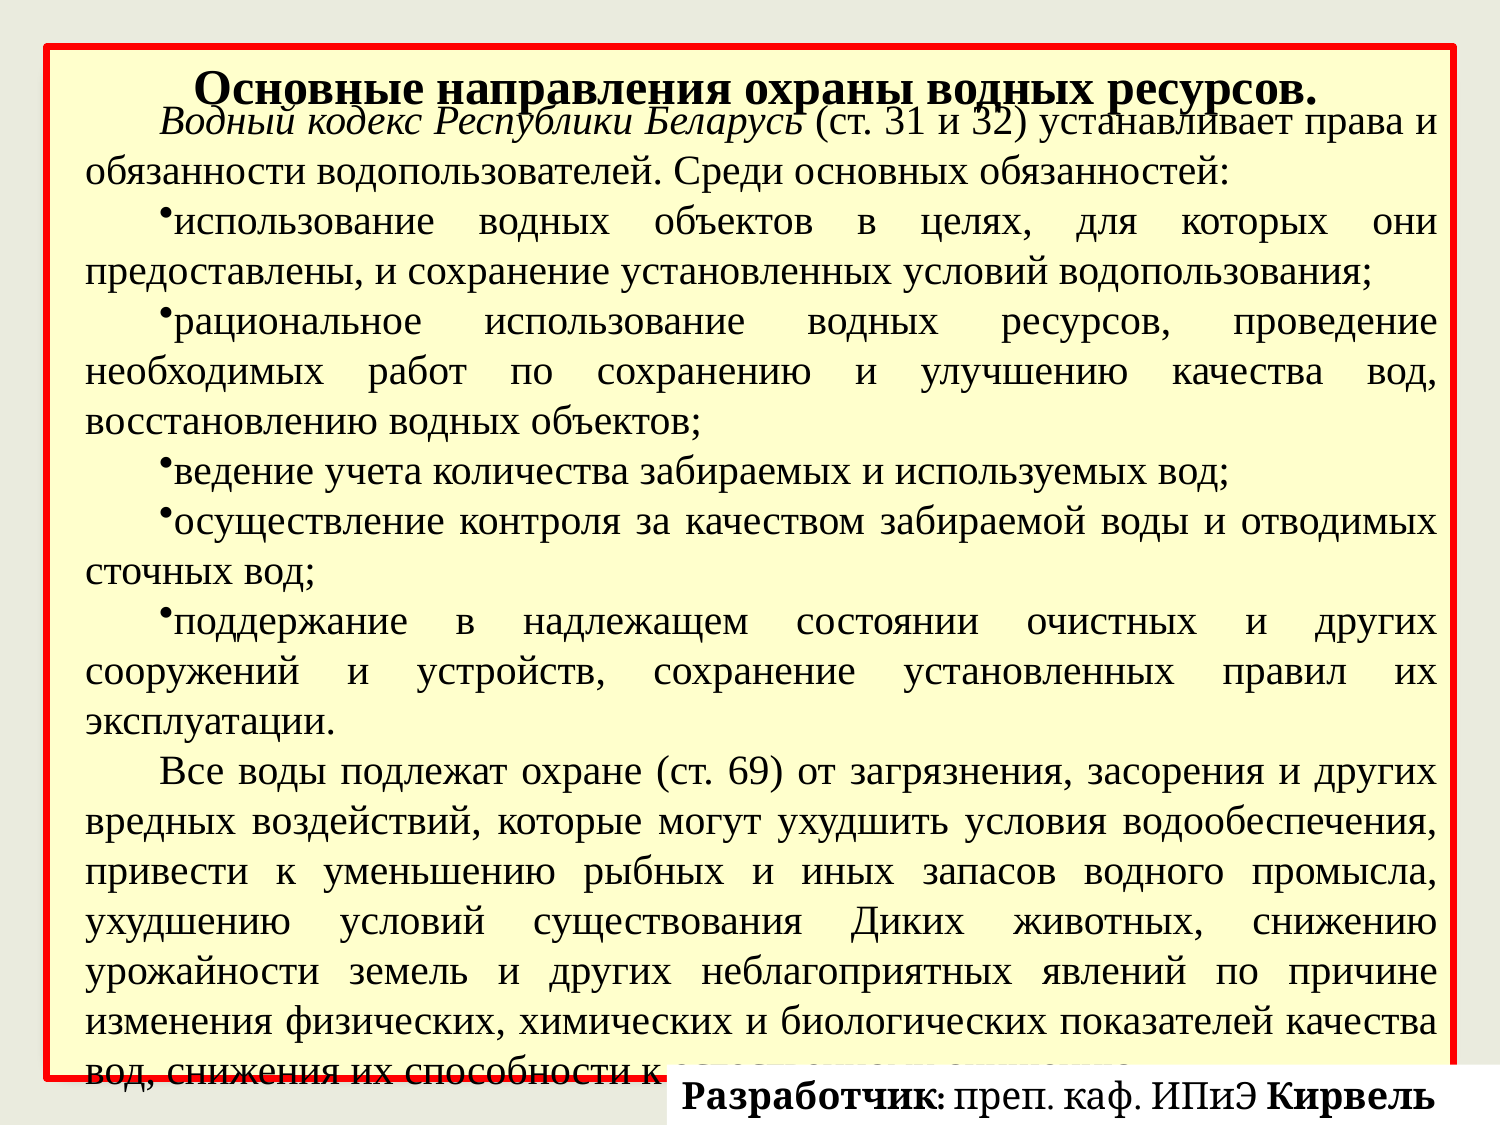

Основные направления охраны водных ресурсов.
Водный кодекс Республики Беларусь (ст. 31 и 32) устанавливает права и обязанности водопользователей. Среди основных обязанностей:
использование водных объектов в целях, для которых они предоставлены, и сохранение установленных условий водопользования;
рациональное использование водных ресурсов, проведение необходимых работ по сохранению и улучшению качества вод, восстановлению водных объектов;
ведение учета количества забираемых и используемых вод;
осуществление контроля за качеством забираемой воды и отводимых сточных вод;
поддержание в надлежащем состоянии очистных и других сооружений и устройств, сохранение установленных правил их эксплуатации.
Все воды подлежат охране (ст. 69) от загрязнения, засорения и других вредных воздействий, которые могут ухудшить условия водообеспечения, привести к уменьшению рыбных и иных запасов водного промысла, ухудшению условий существования Диких животных, снижению урожайности земель и других неблагоприятных явлений по причине изменения физических, химических и биологических показателей качества вод, снижения их способности к естественному очищению.
Разработчик: преп. каф. ИПиЭ Кирвель П.И.